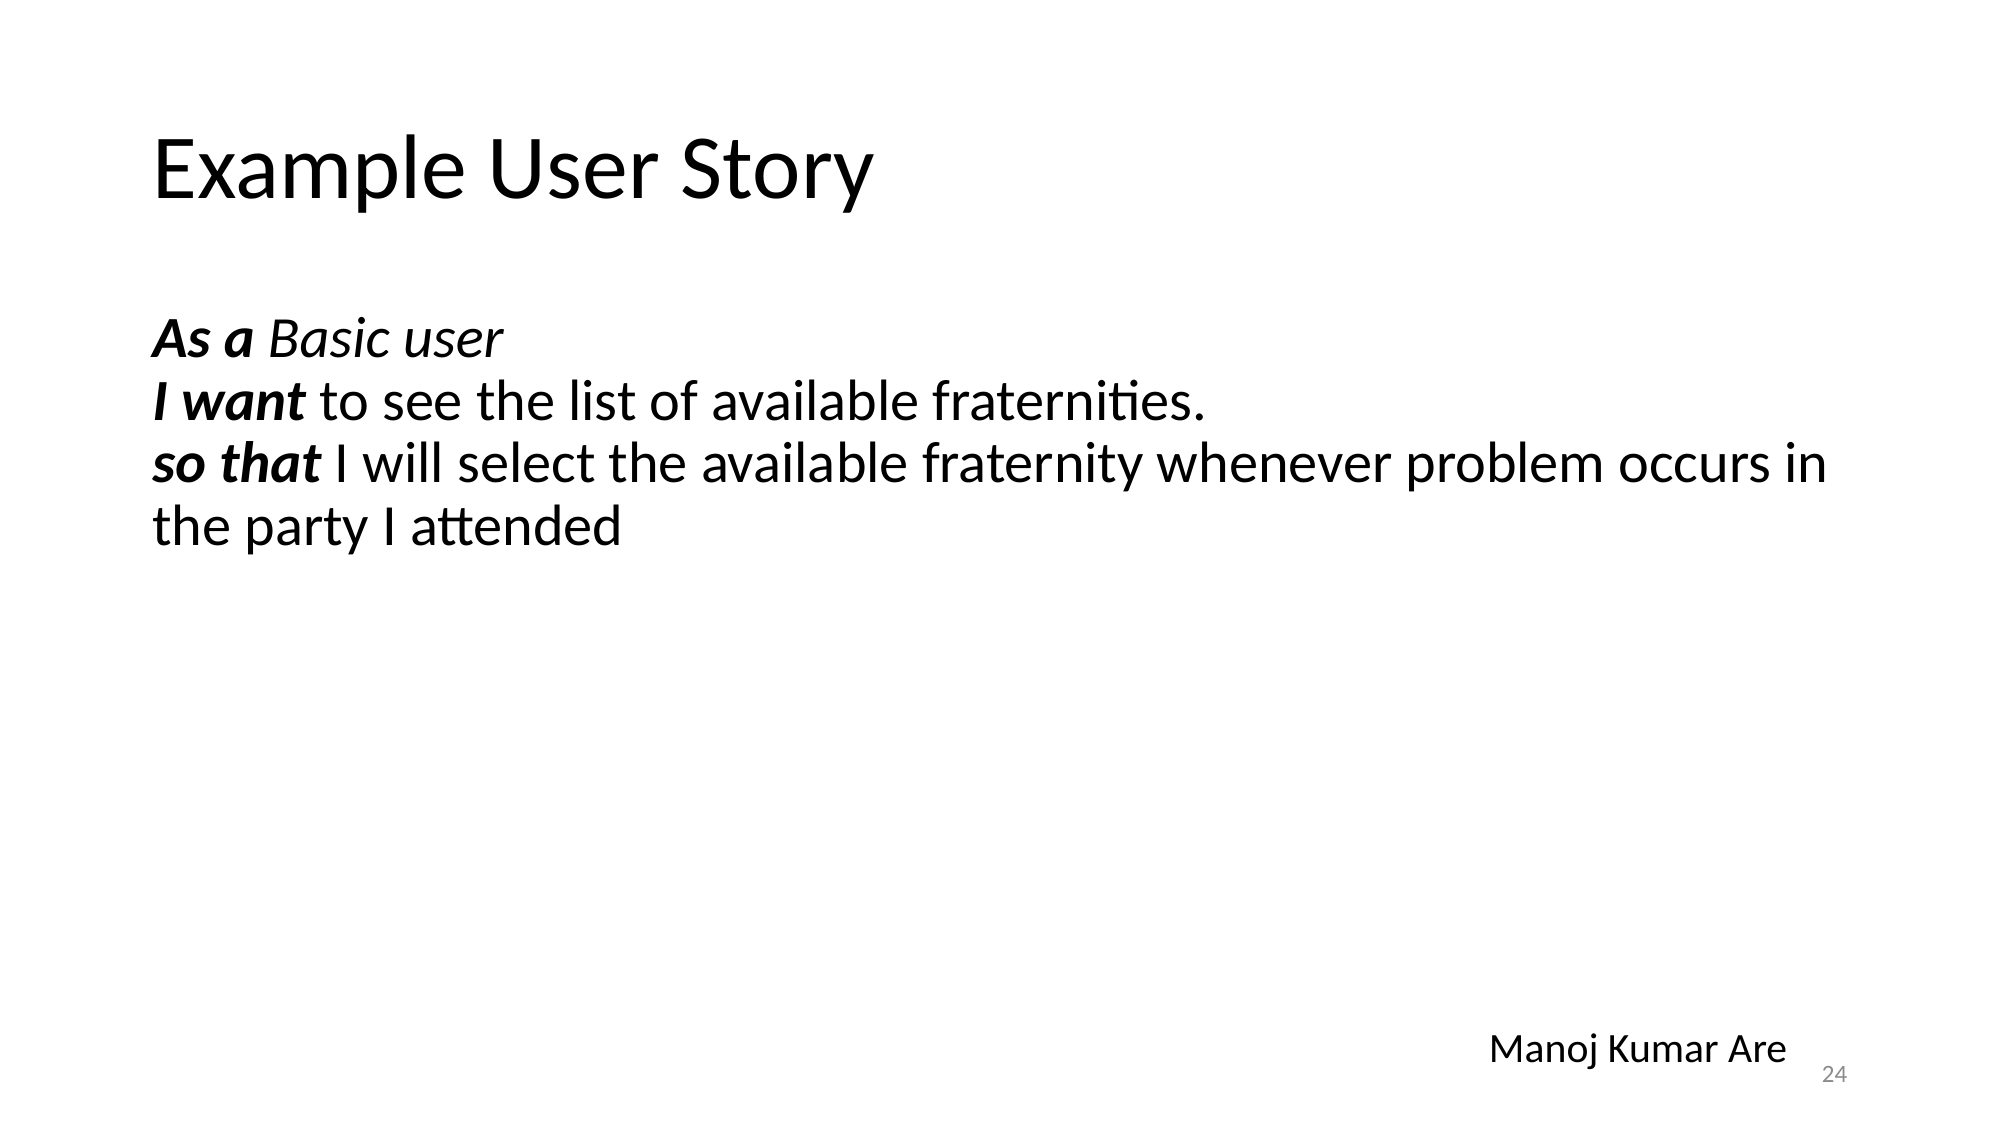

# Example User Story
As a Basic user
I want to see the list of available fraternities.
so that I will select the available fraternity whenever problem occurs in the party I attended
Manoj Kumar Are
24